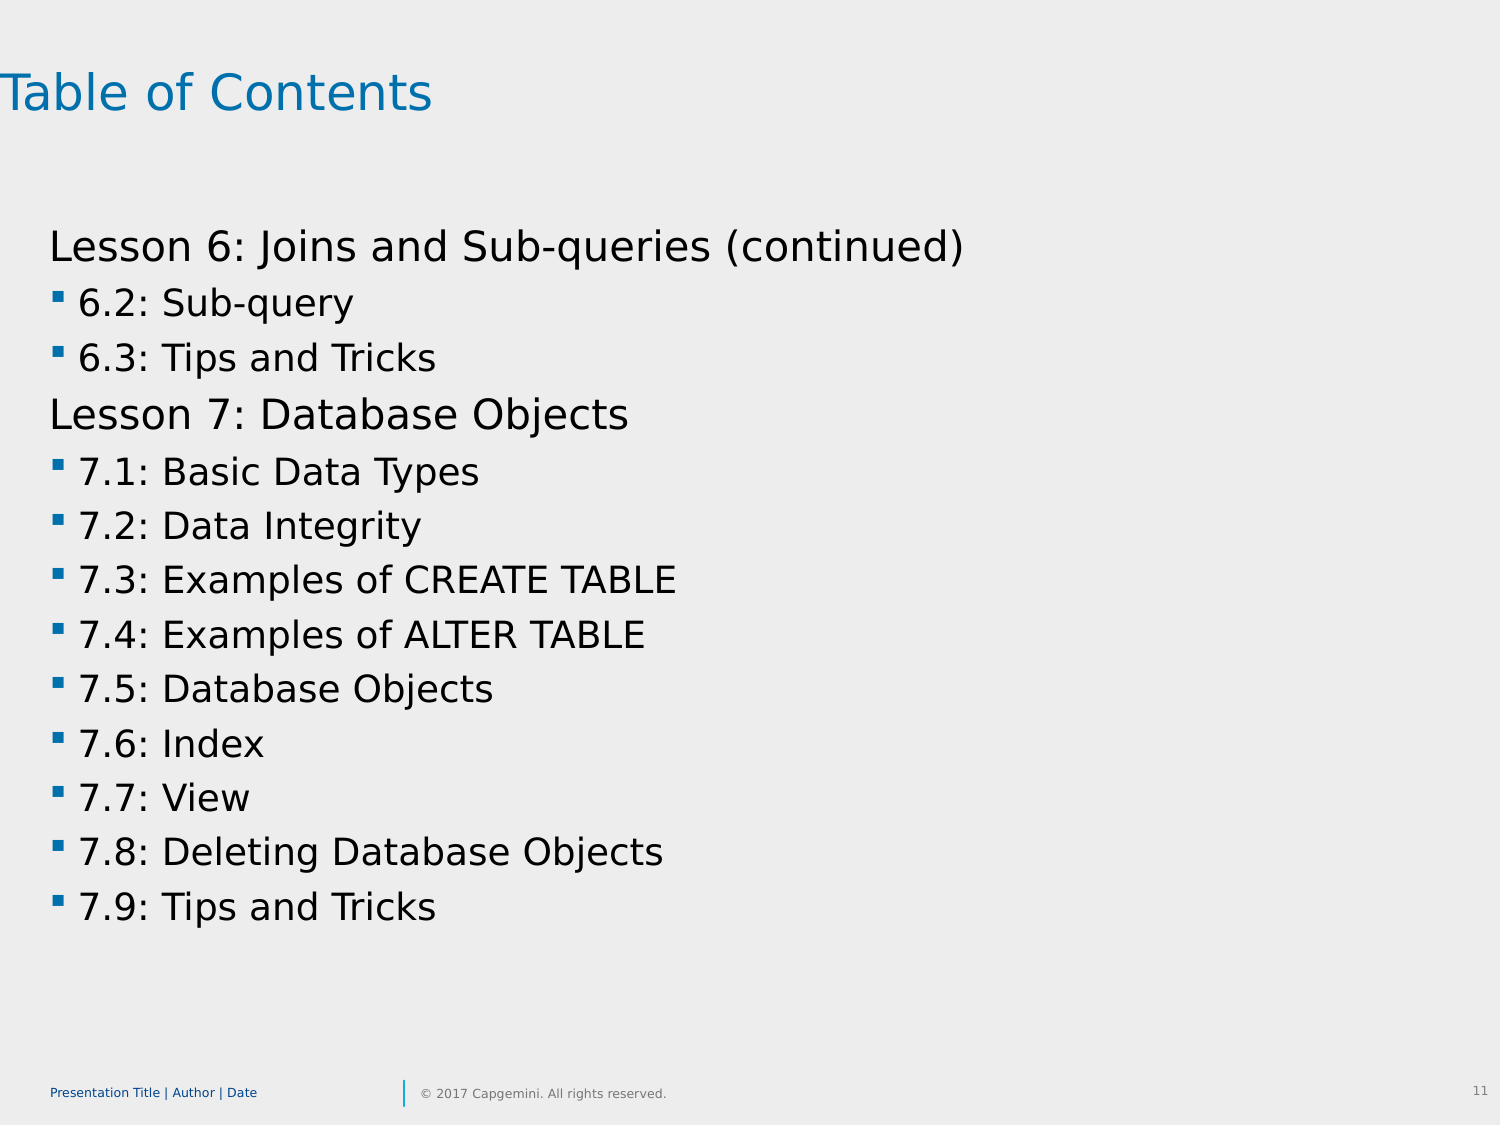

Table of Contents
Lesson 6: Joins and Sub-queries (continued)
6.2: Sub-query
6.3: Tips and Tricks
Lesson 7: Database Objects
7.1: Basic Data Types
7.2: Data Integrity
7.3: Examples of CREATE TABLE
7.4: Examples of ALTER TABLE
7.5: Database Objects
7.6: Index
7.7: View
7.8: Deleting Database Objects
7.9: Tips and Tricks